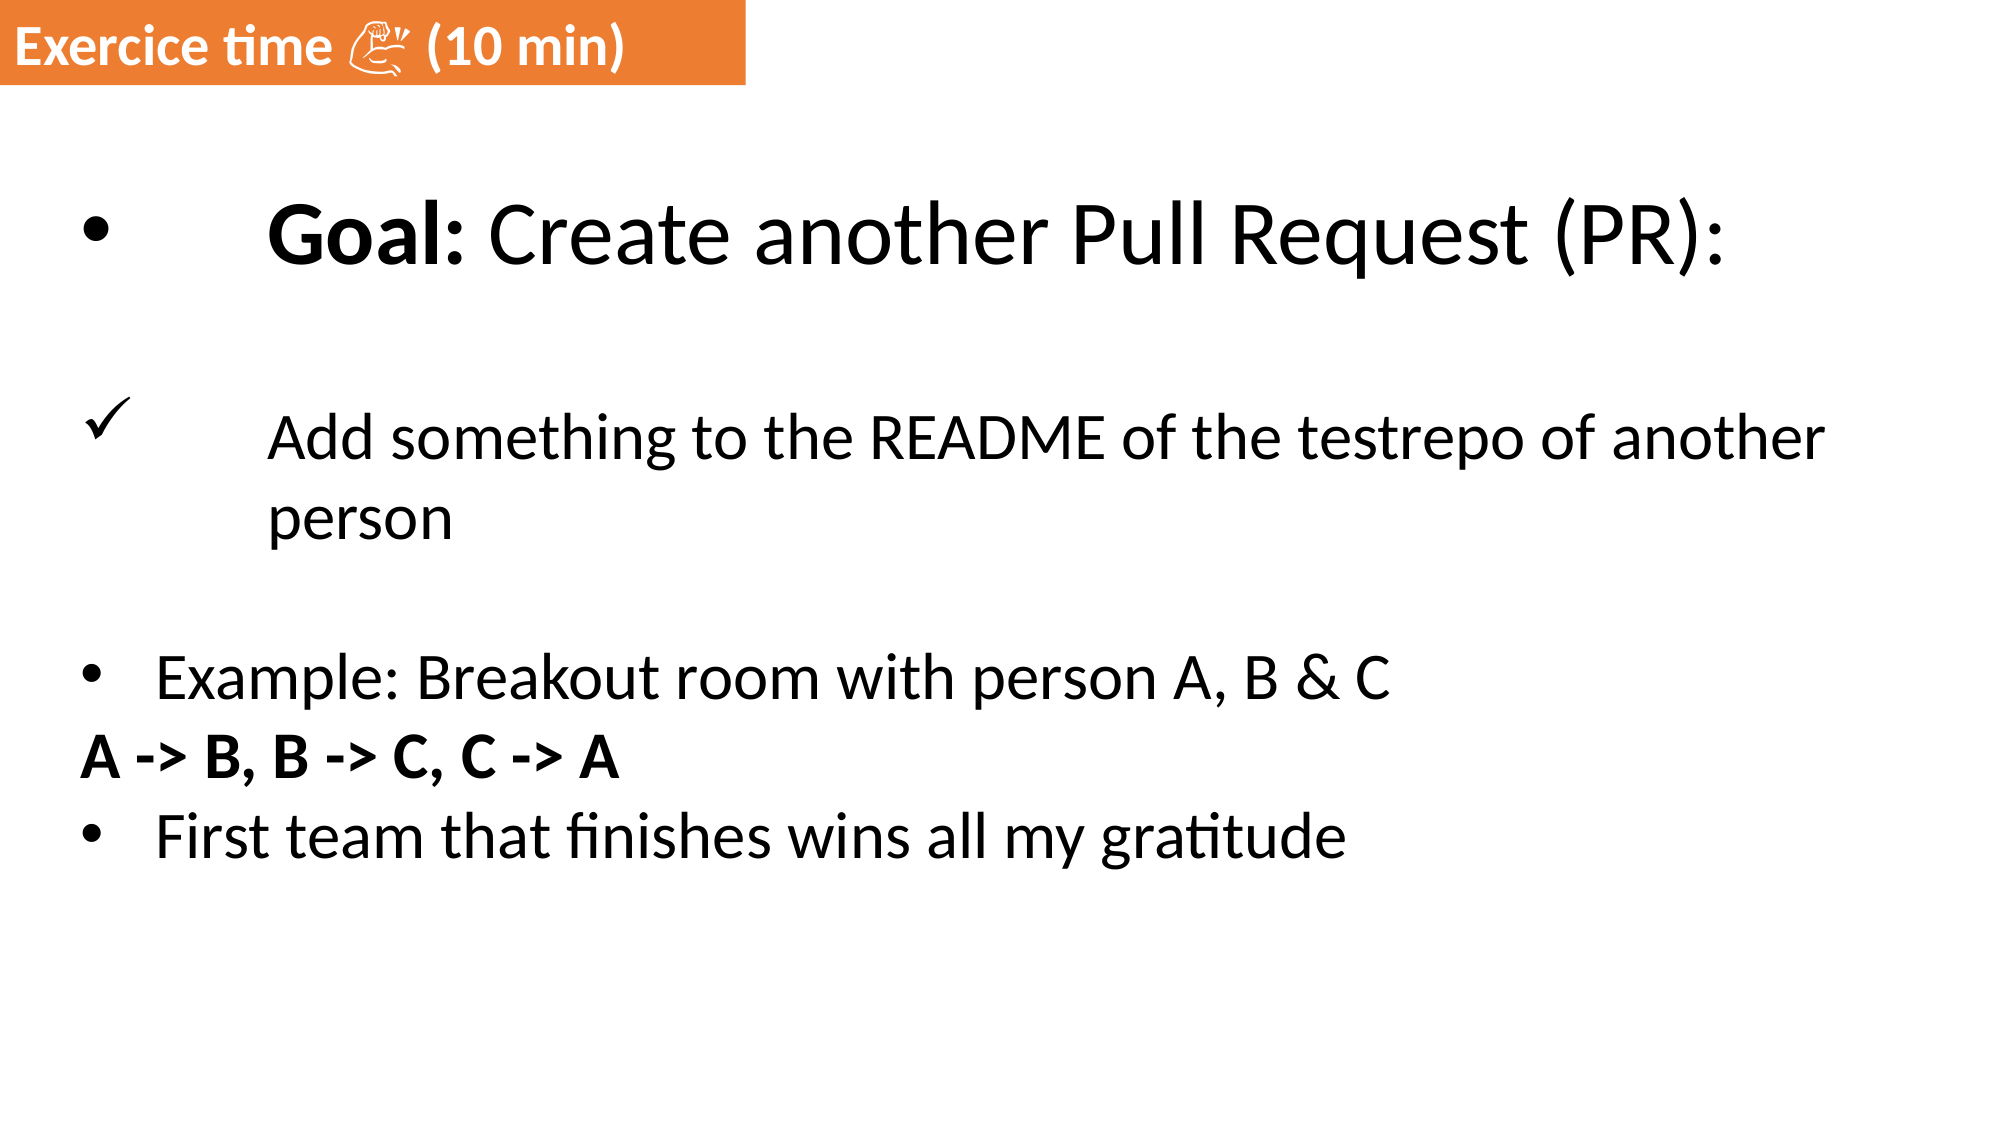

Exercice time 💪 (10 min)
Goal: Create another Pull Request (PR):

Add something to the README of the testrepo of another person

Example: Breakout room with person A, B & C
A -> B, B -> C, C -> A
First team that finishes wins all my gratitude